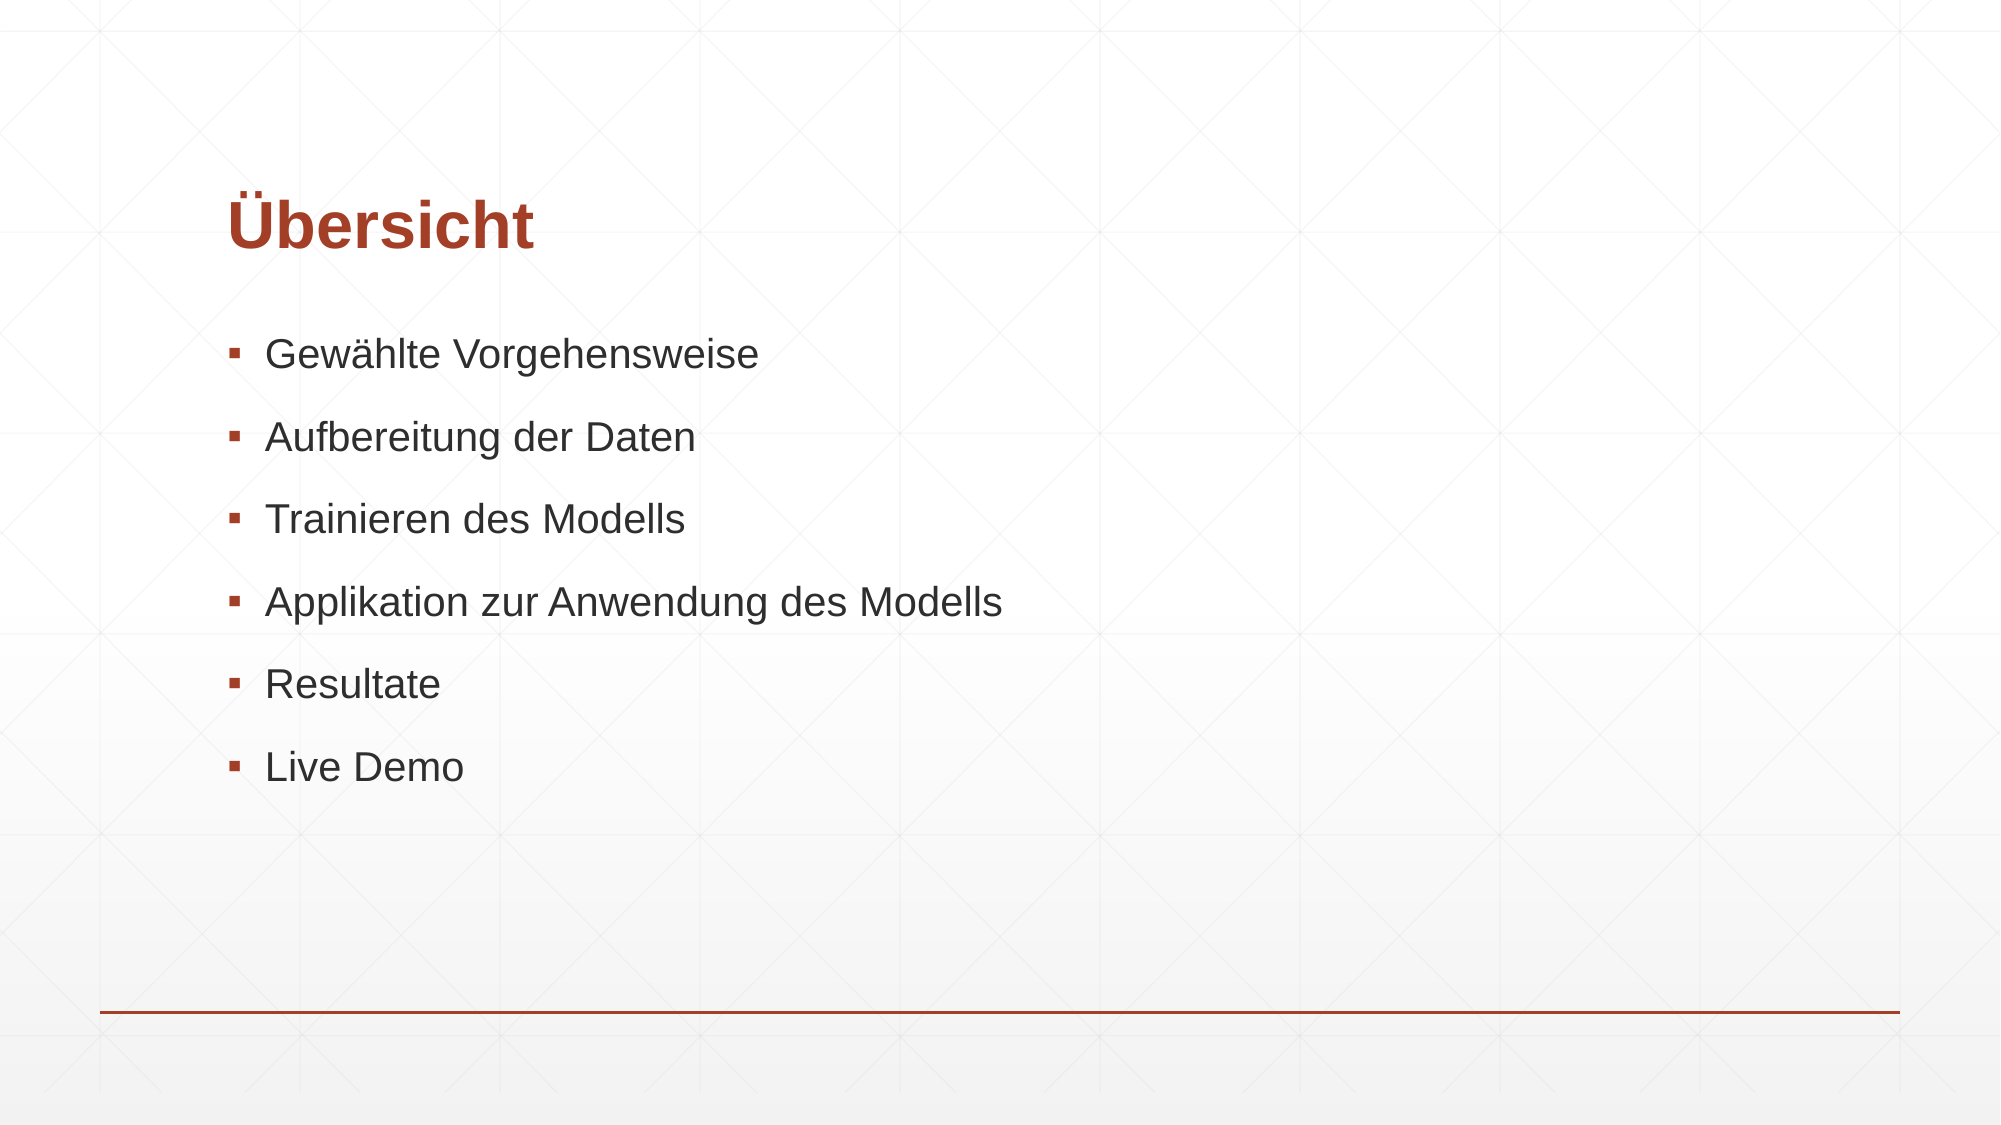

# Übersicht
Gewählte Vorgehensweise
Aufbereitung der Daten
Trainieren des Modells
Applikation zur Anwendung des Modells
Resultate
Live Demo